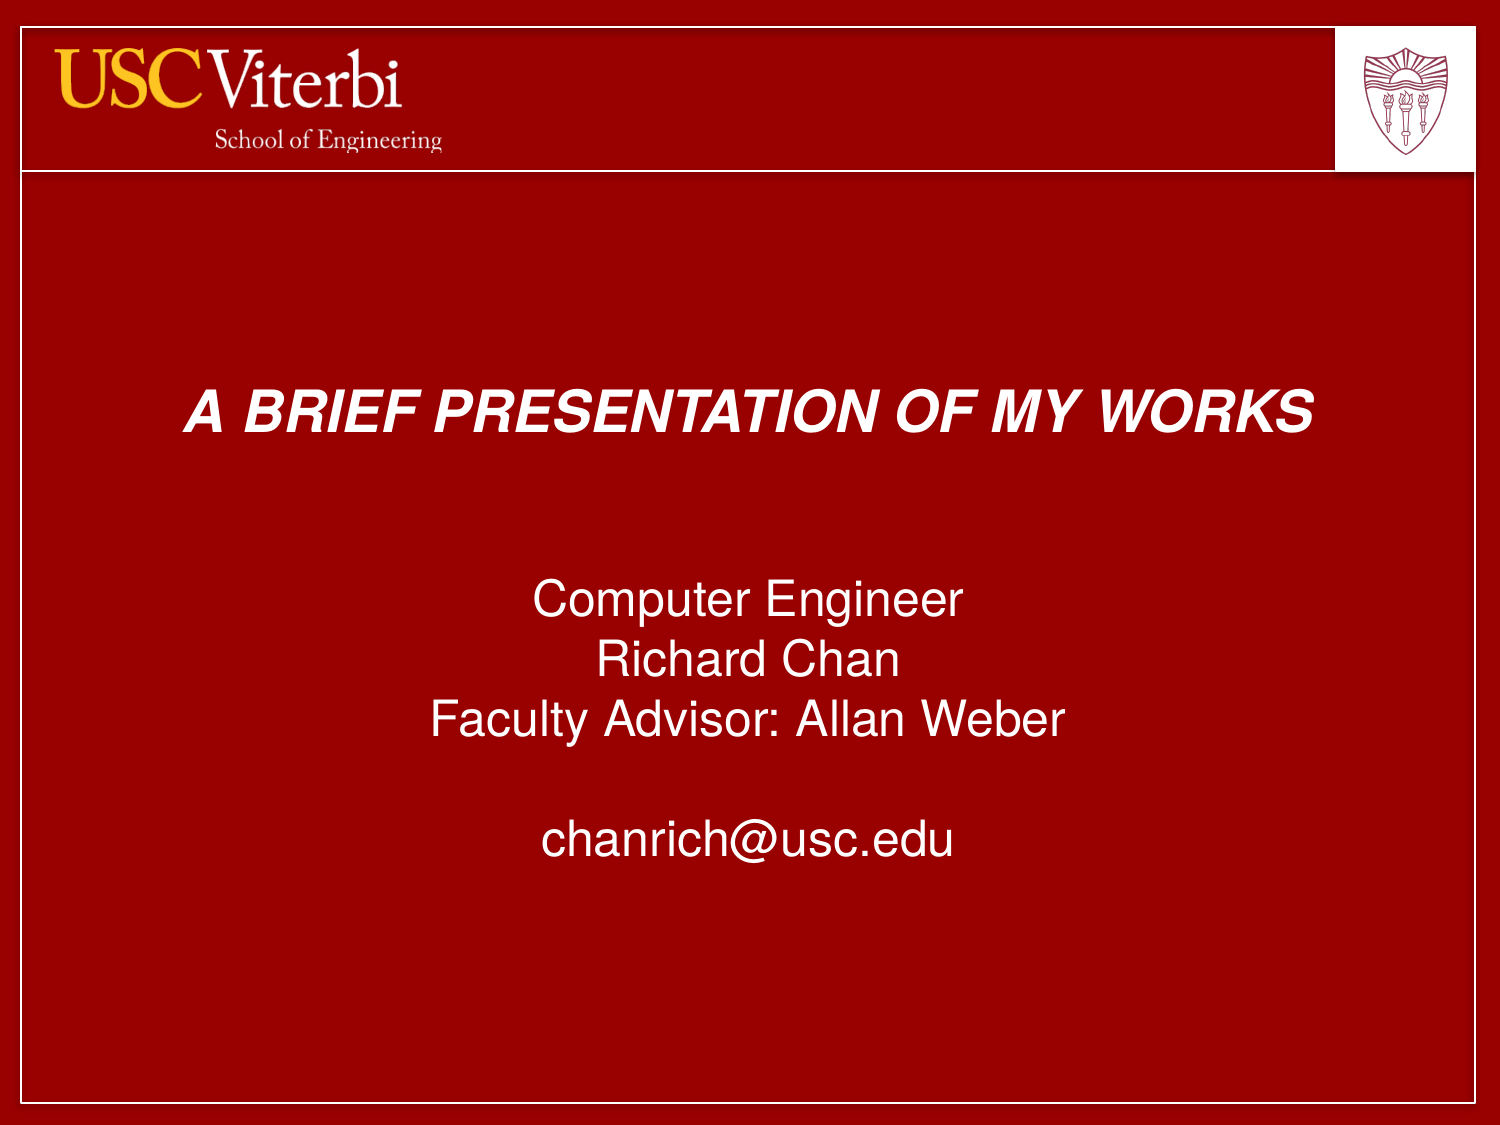

# A brief presentation of my works
Computer Engineer
Richard Chan
Faculty Advisor: Allan Weber

chanrich@usc.edu